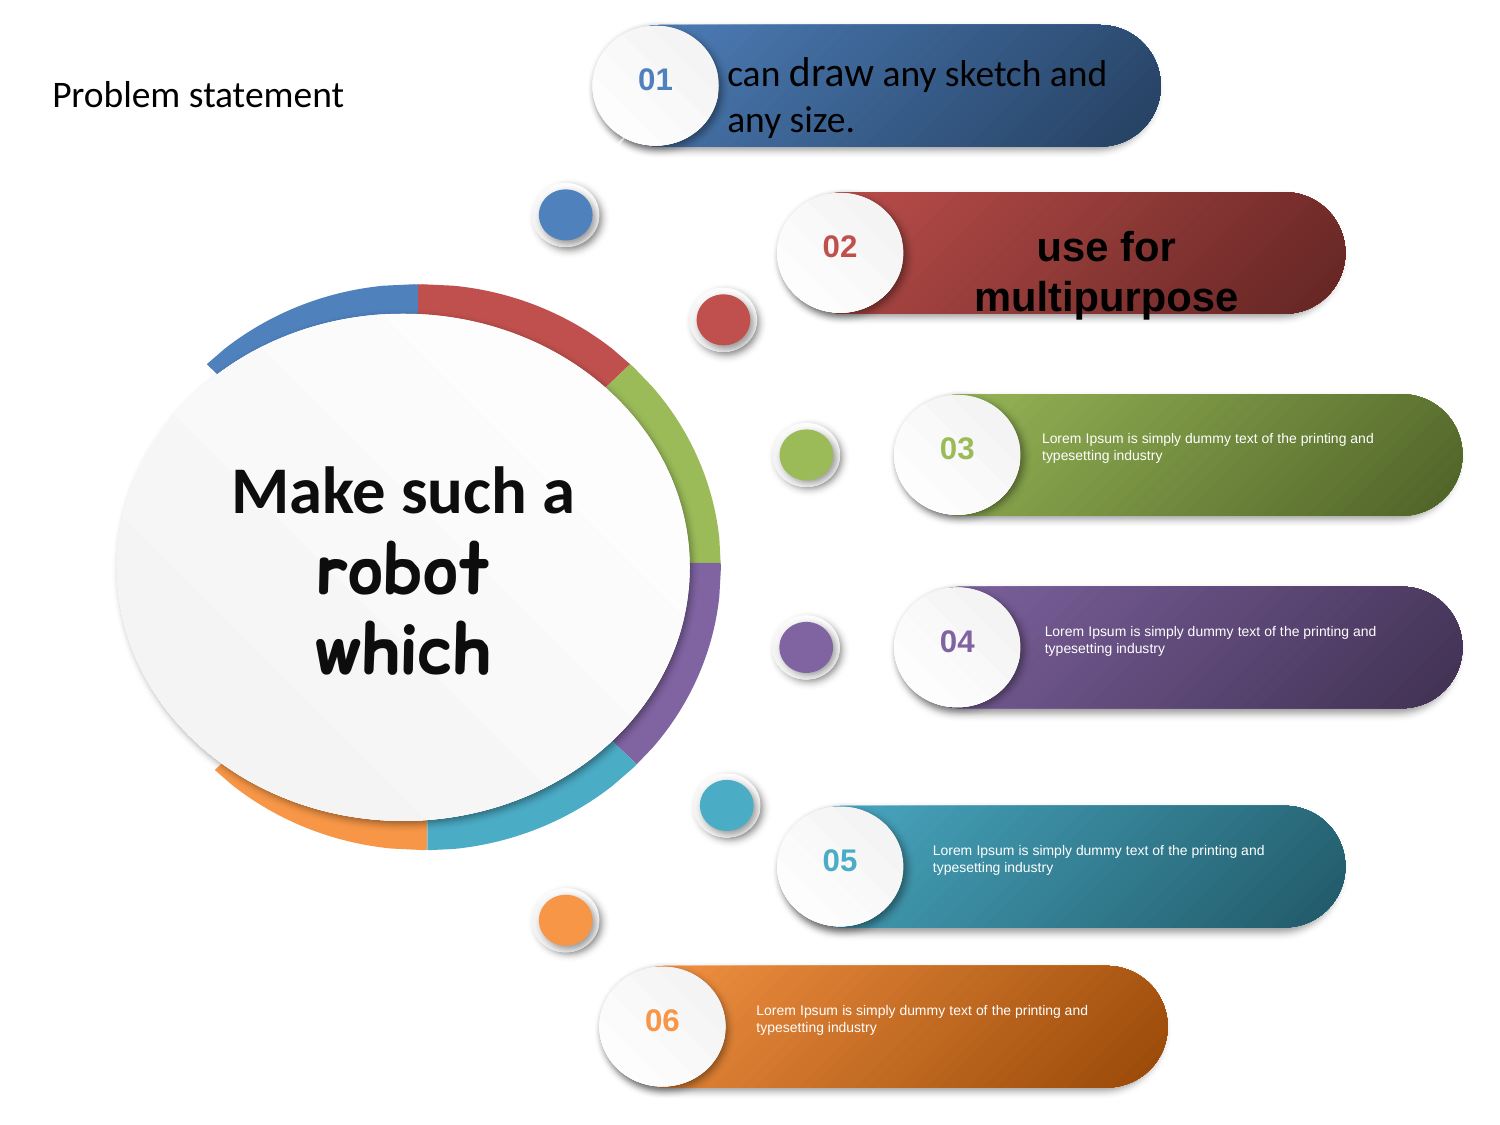

01

02

Make such a robot
which

03
Lorem Ipsum is simply dummy text of the printing and typesetting industry

04
Lorem Ipsum is simply dummy text of the printing and typesetting industry

05
Lorem Ipsum is simply dummy text of the printing and typesetting industry

06
Lorem Ipsum is simply dummy text of the printing and typesetting industry
can draw any sketch and any size.
Problem statement
use for multipurpose